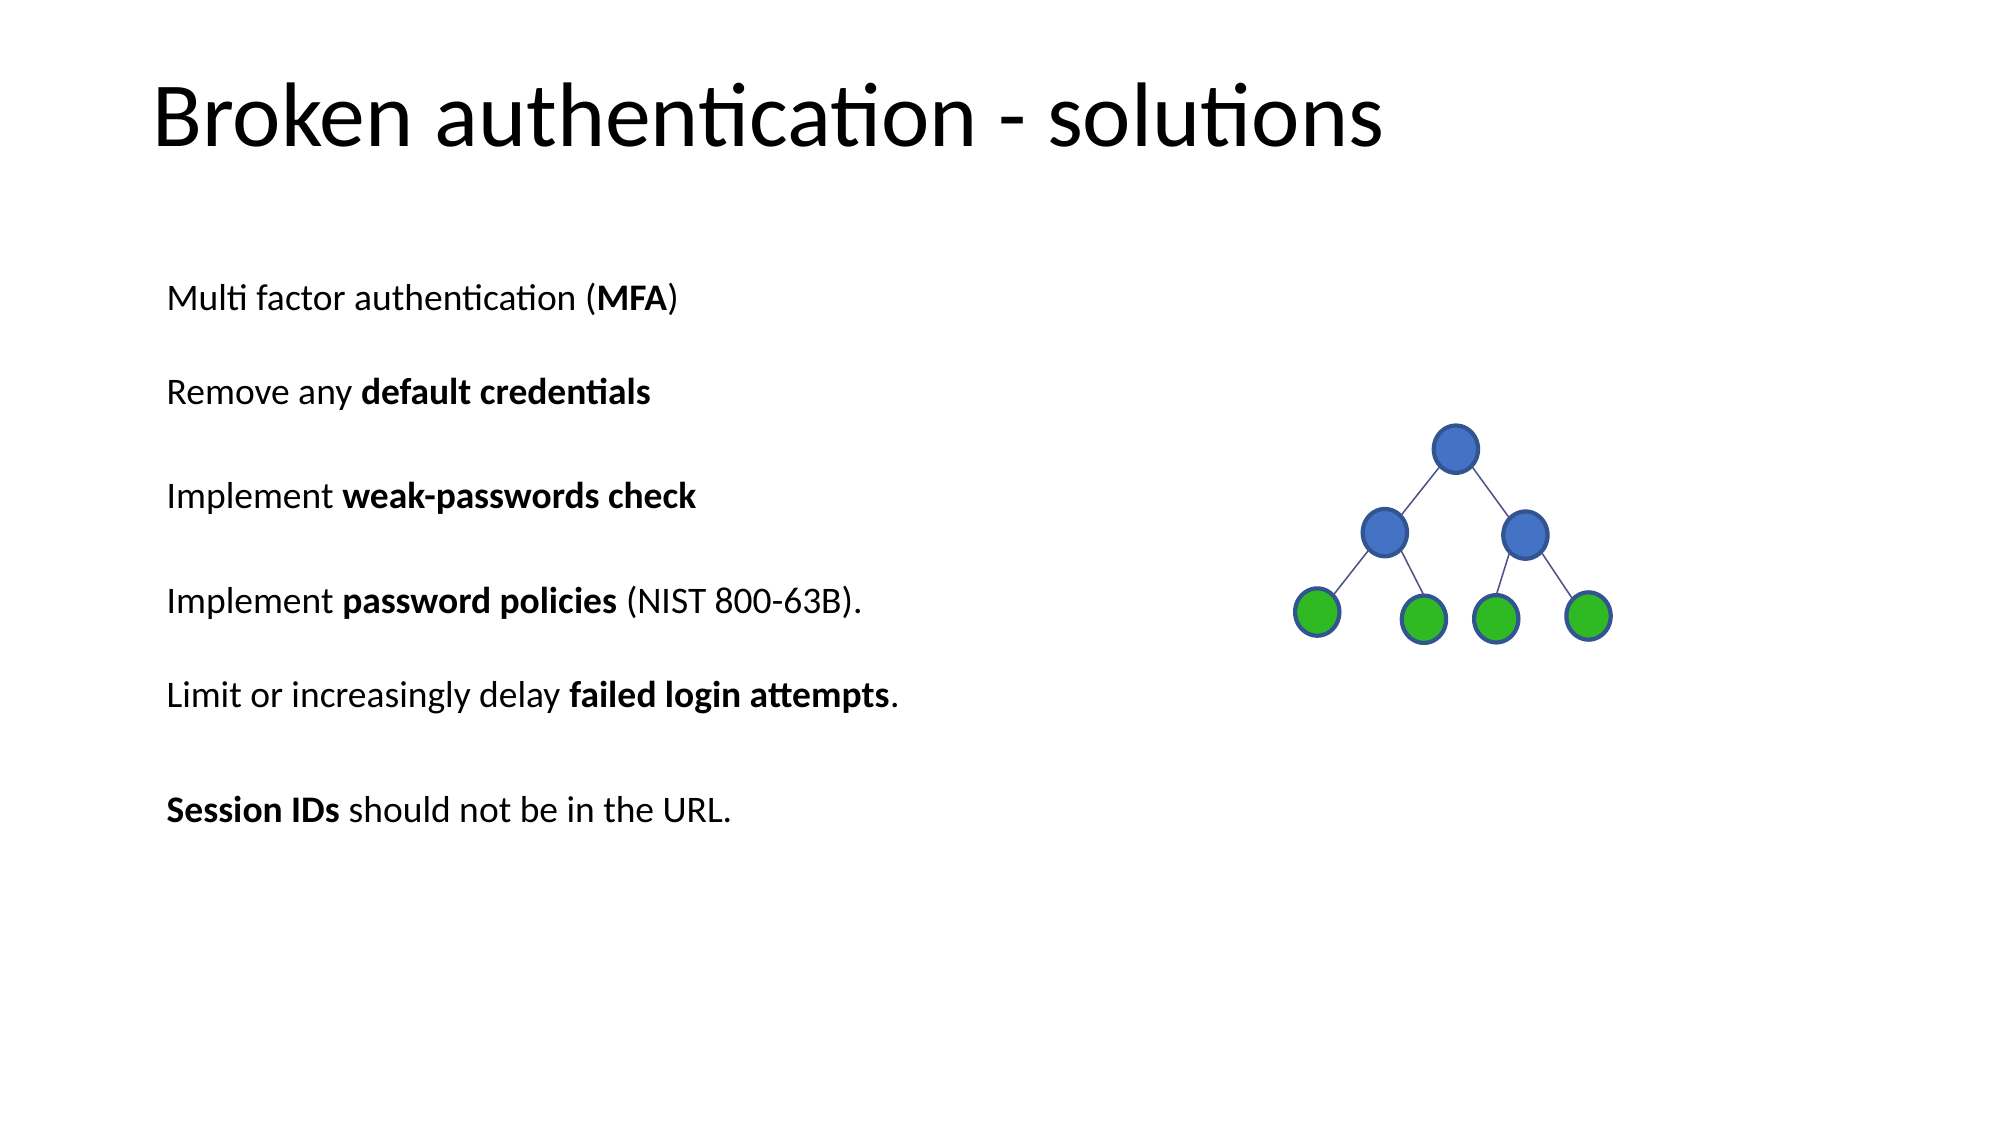

Broken authentication - solutions
Multi factor authentication (MFA)
Remove any default credentials

Implement weak-passwords check
Implement password policies (NIST 800-63B).
Limit or increasingly delay failed login attempts.
Session IDs should not be in the URL.